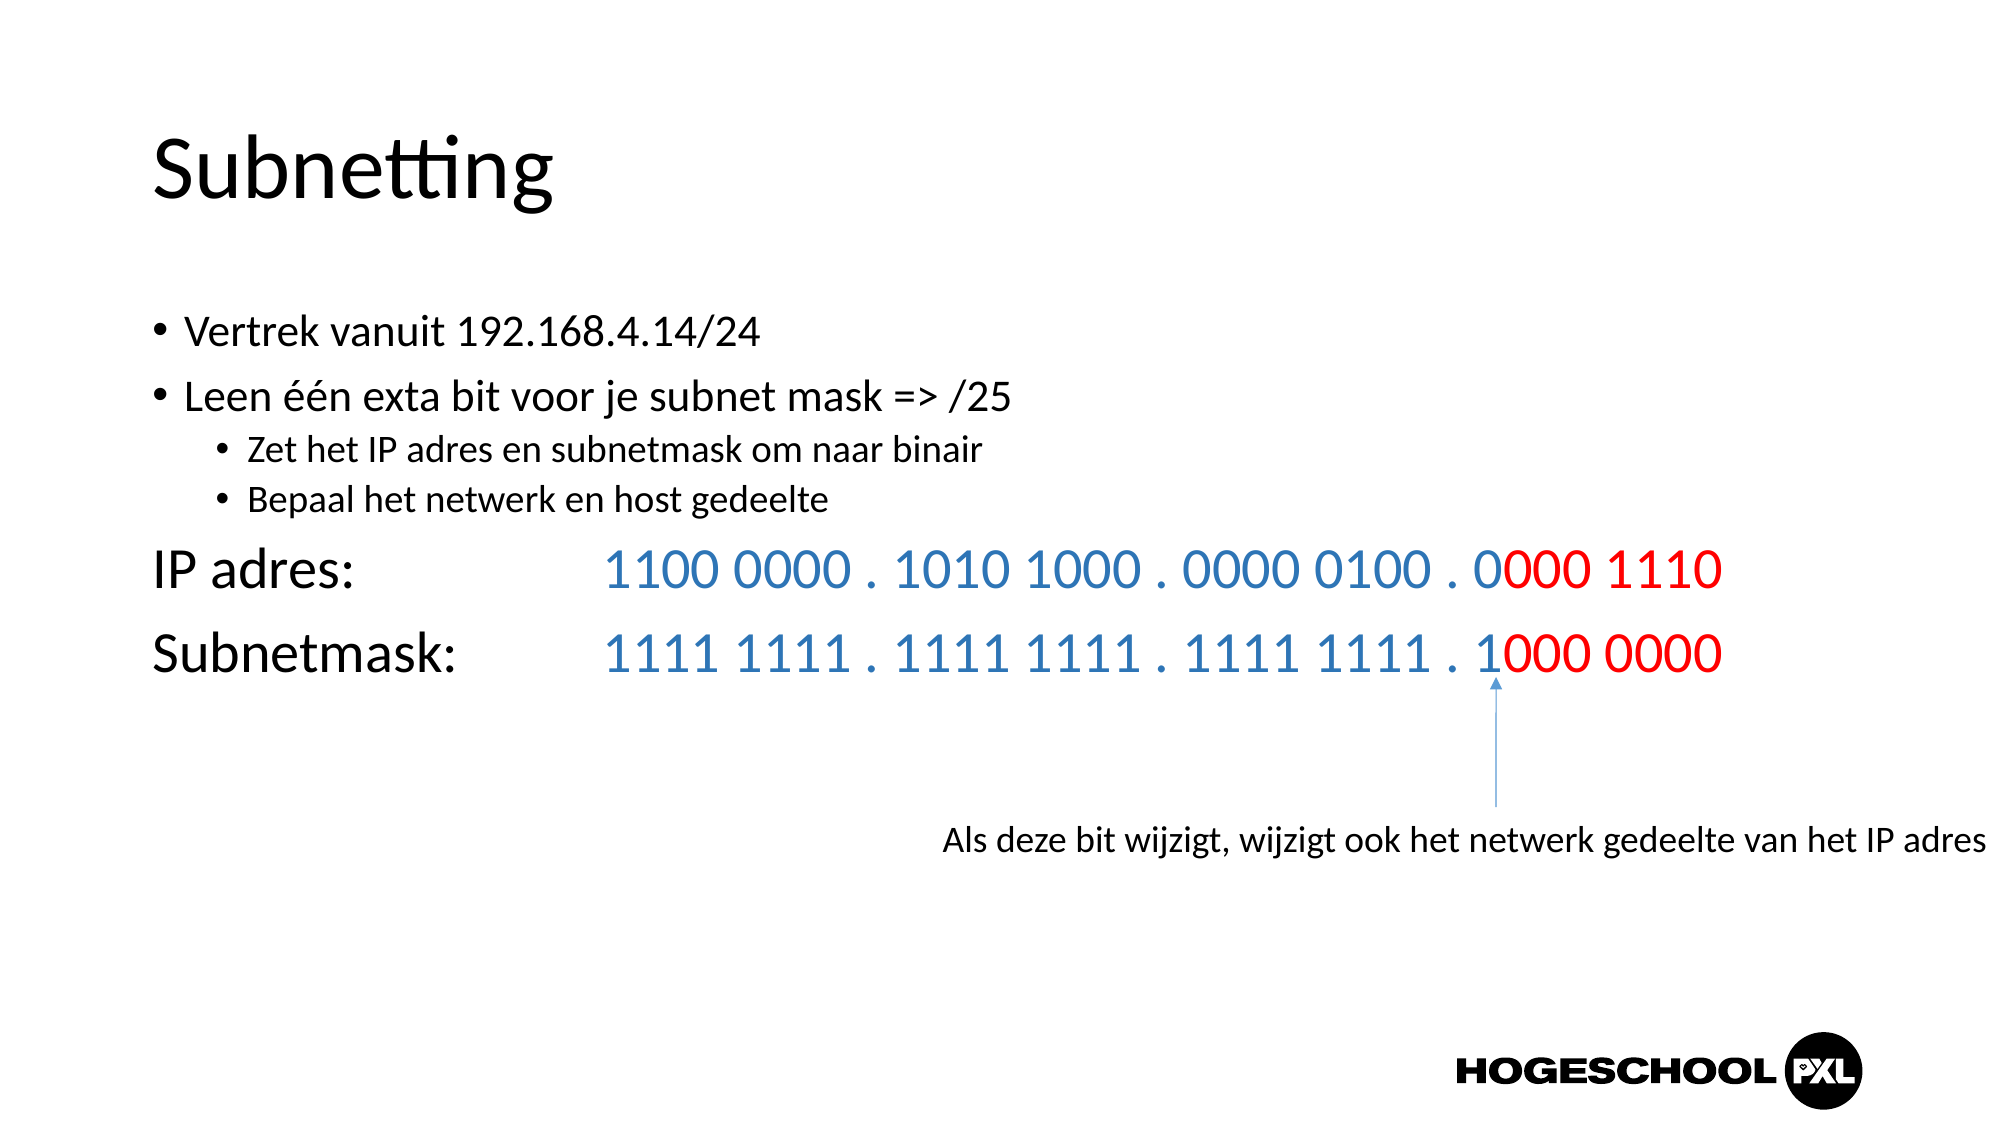

# Subnetting
Vertrek vanuit 192.168.4.14/24
Leen één exta bit voor je subnet mask => /25
Zet het IP adres en subnetmask om naar binair
Bepaal het netwerk en host gedeelte

IP adres:		1100 0000 . 1010 1000 . 0000 0100 . 0000 1110
Subnetmask:	1111 1111 . 1111 1111 . 1111 1111 . 1000 0000

Als deze bit wijzigt, wijzigt ook het netwerk gedeelte van het IP adres